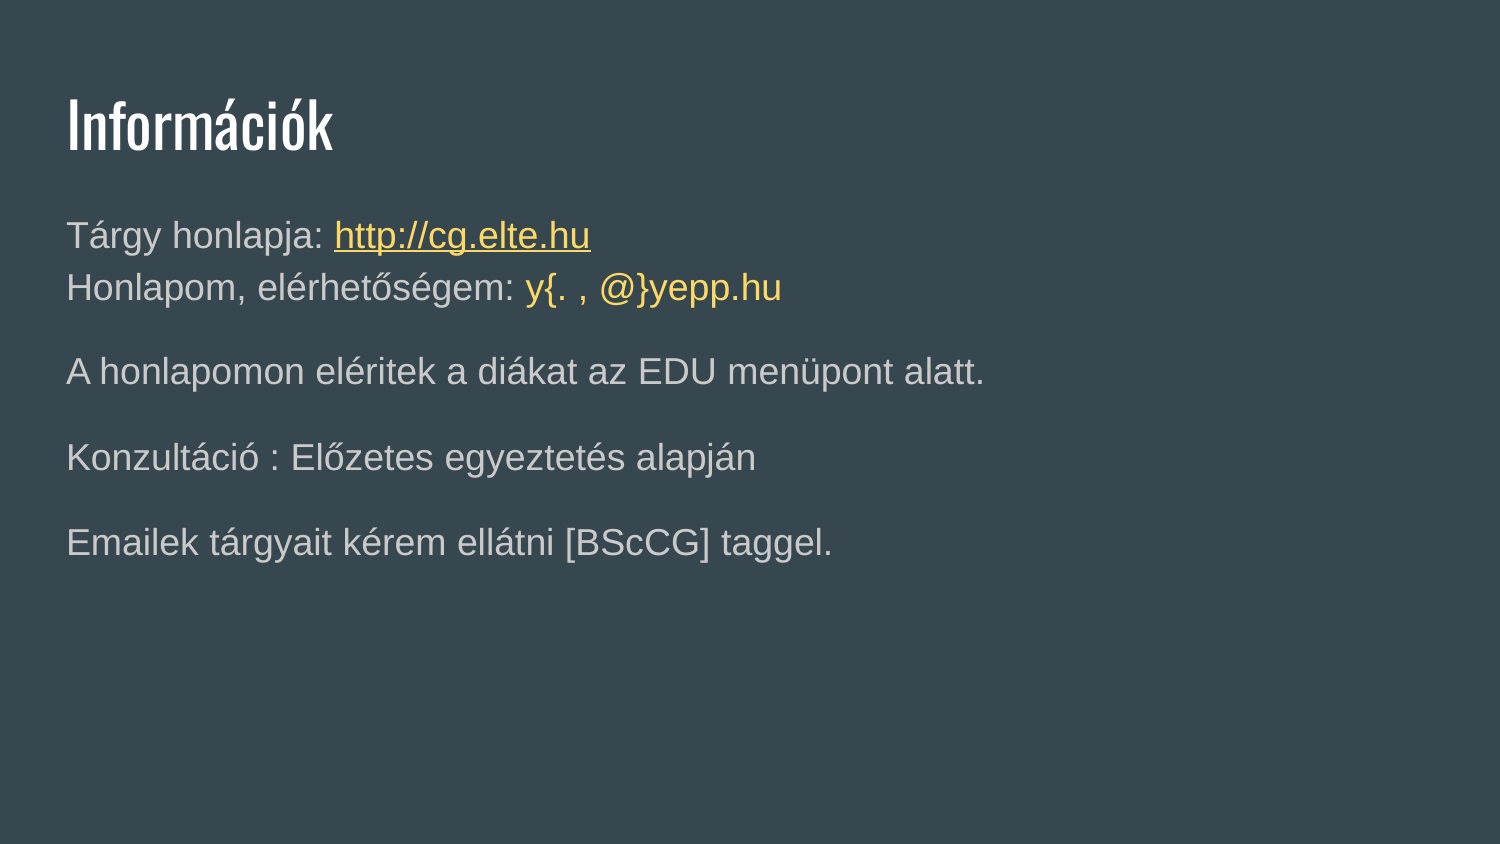

# Információk
Tárgy honlapja: http://cg.elte.hu
Honlapom, elérhetőségem: y{. , @}yepp.hu
A honlapomon eléritek a diákat az EDU menüpont alatt.
Konzultáció : Előzetes egyeztetés alapján
Emailek tárgyait kérem ellátni [BScCG] taggel.